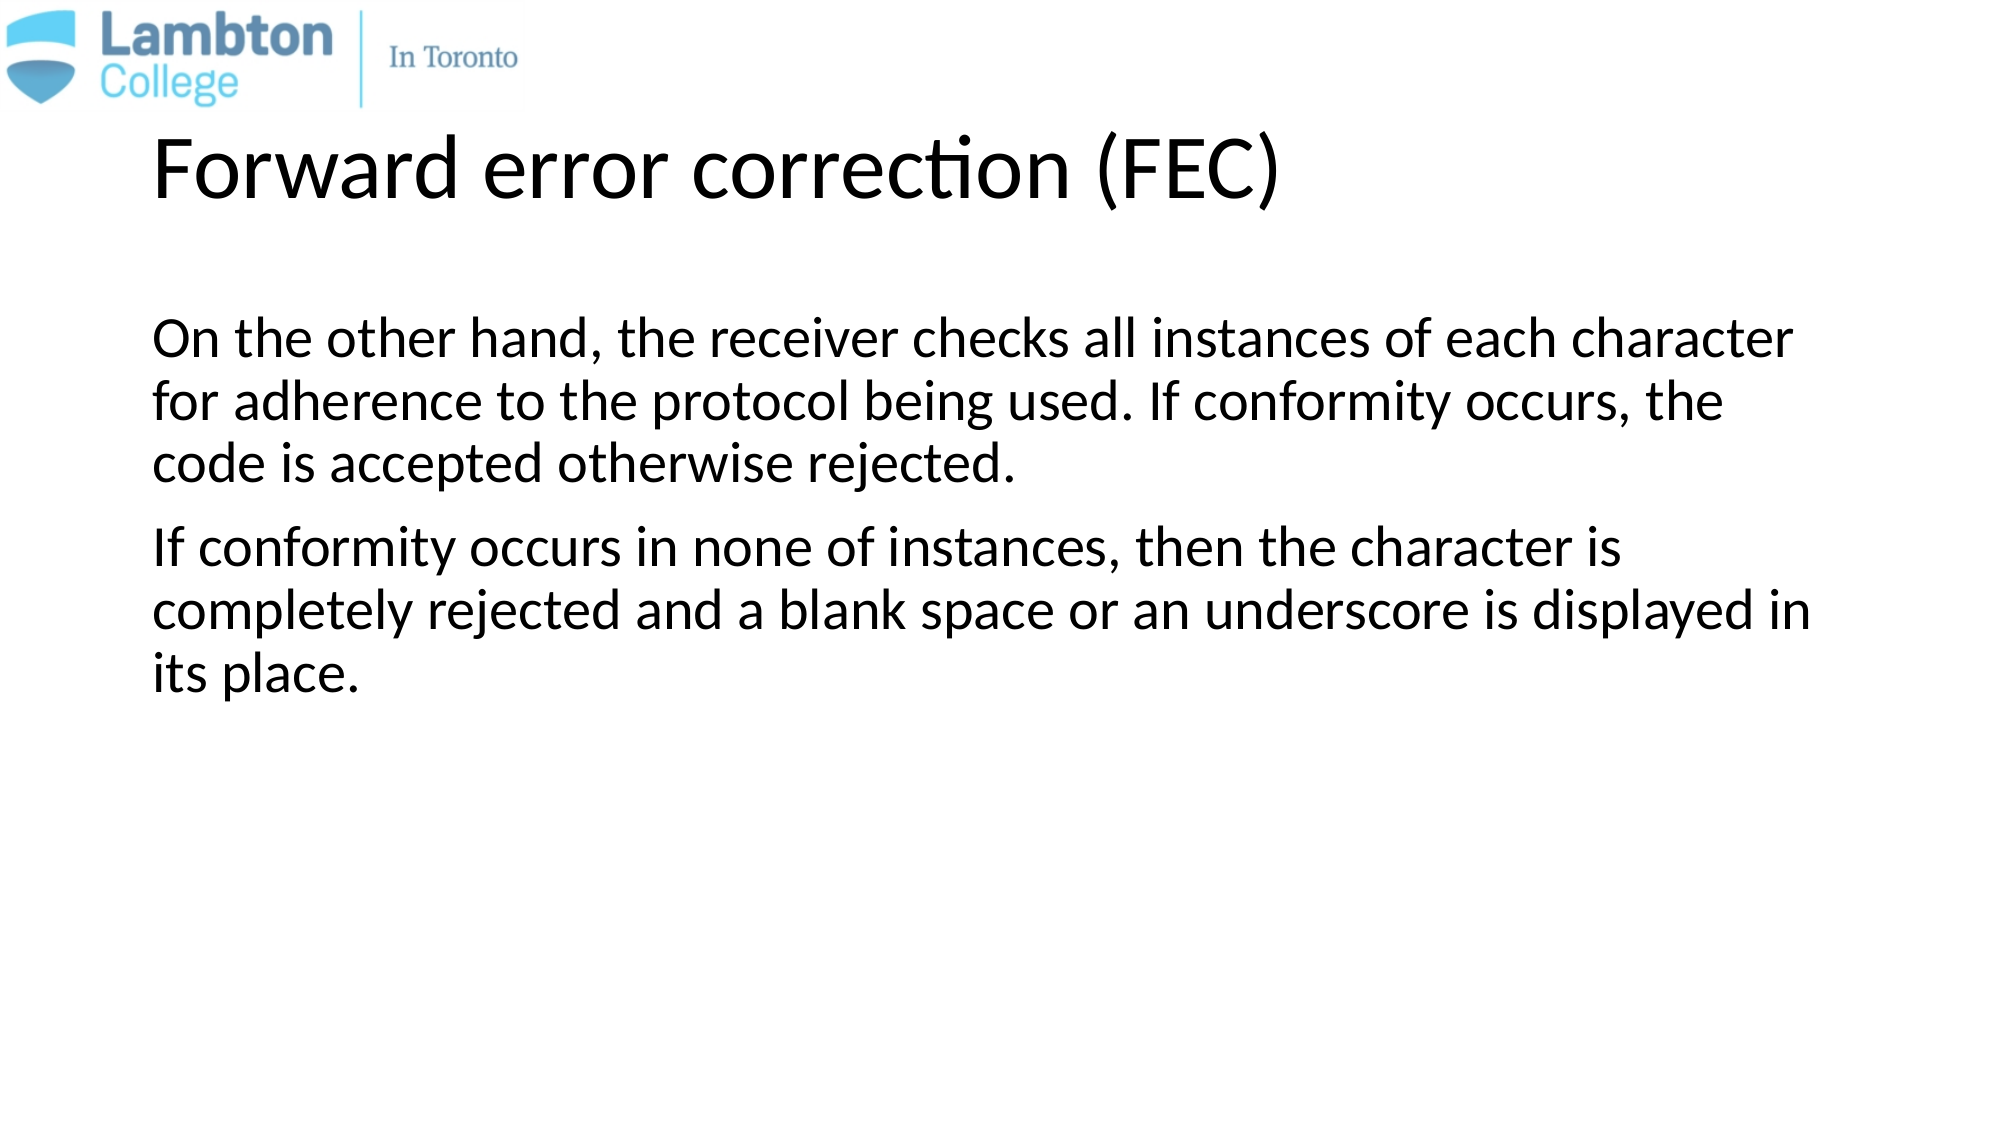

# Forward error correction (FEC)
On the other hand, the receiver checks all instances of each character for adherence to the protocol being used. If conformity occurs, the code is accepted otherwise rejected.
If conformity occurs in none of instances, then the character is completely rejected and a blank space or an underscore is displayed in its place.